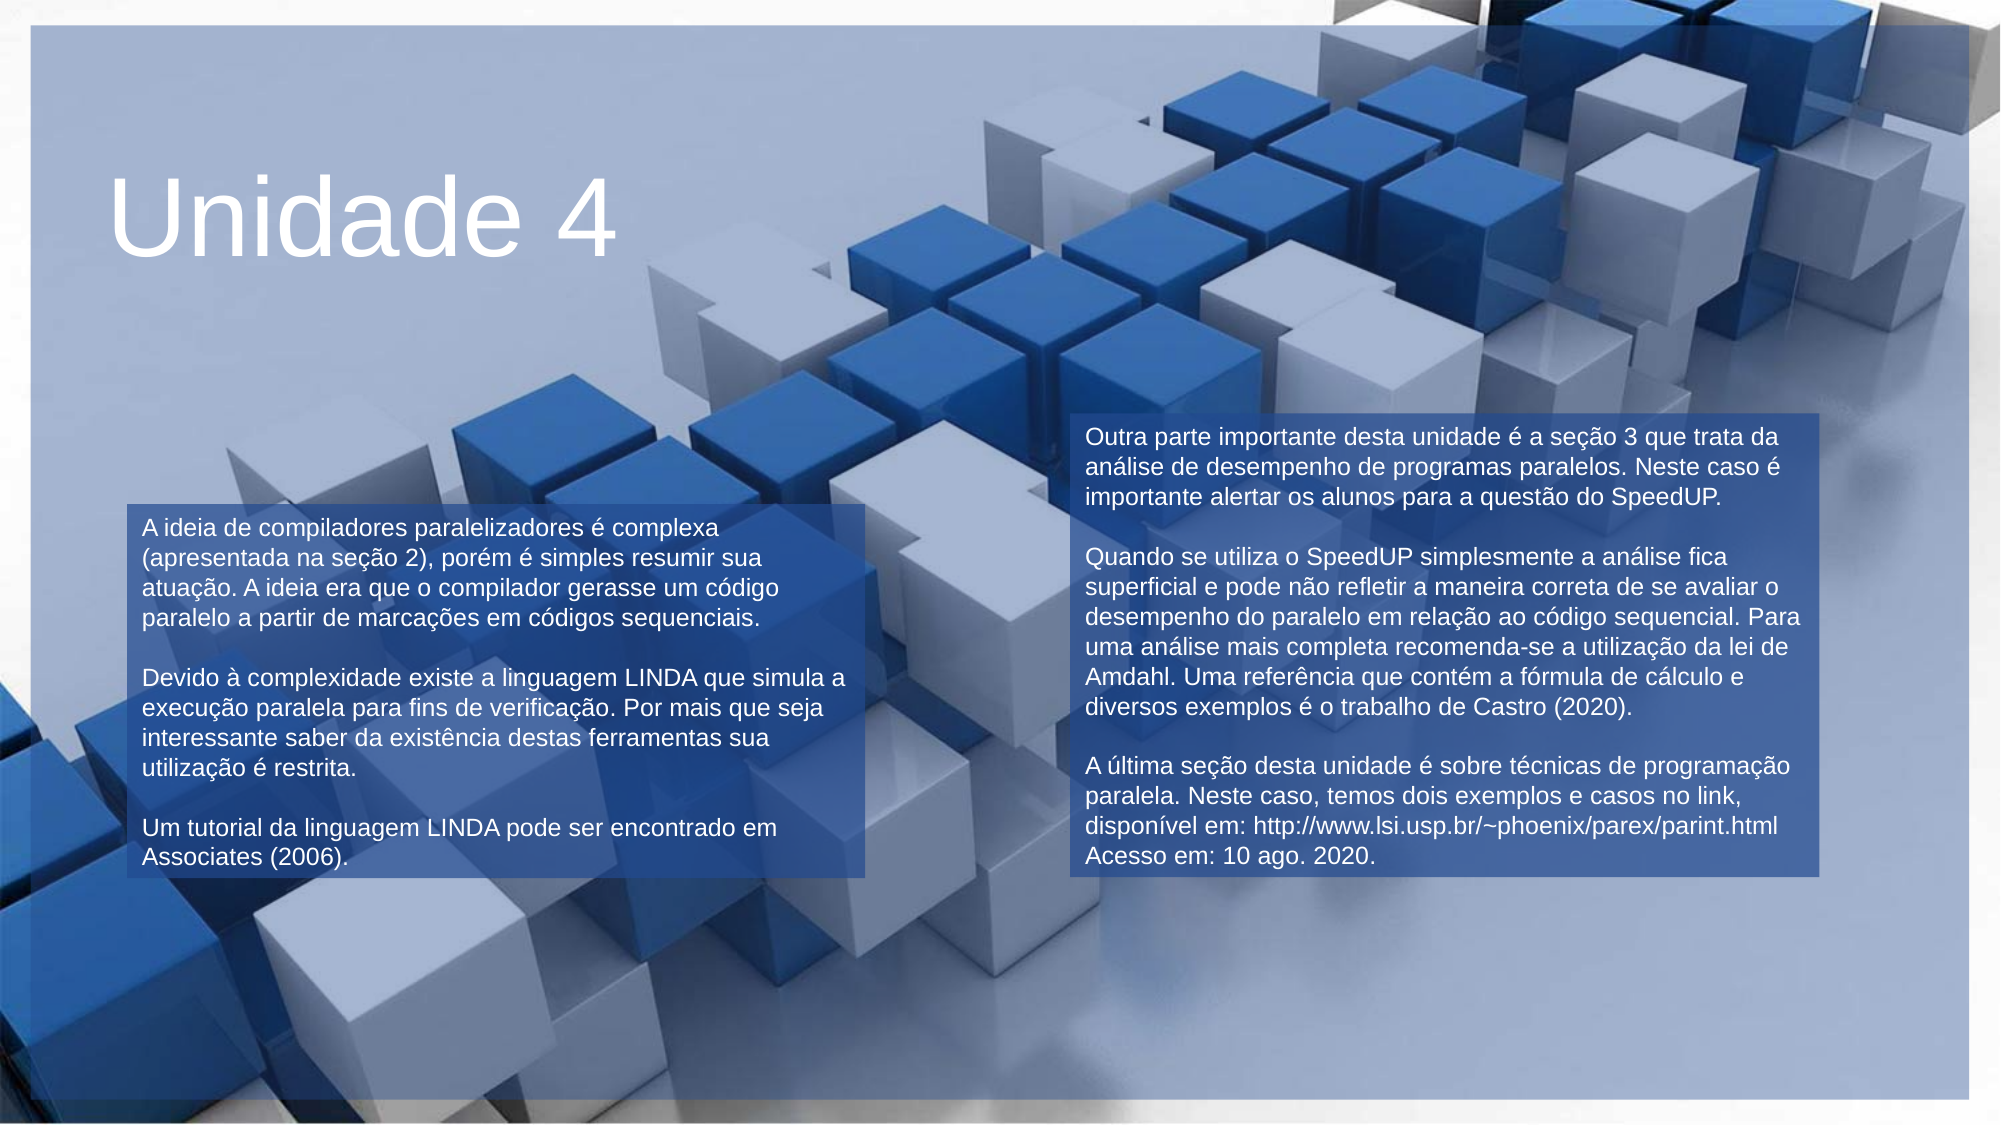

Unidade 4
Outra parte importante desta unidade é a seção 3 que trata da análise de desempenho de programas paralelos. Neste caso é importante alertar os alunos para a questão do SpeedUP.

Quando se utiliza o SpeedUP simplesmente a análise fica superficial e pode não refletir a maneira correta de se avaliar o desempenho do paralelo em relação ao código sequencial. Para uma análise mais completa recomenda-se a utilização da lei de Amdahl. Uma referência que contém a fórmula de cálculo e diversos exemplos é o trabalho de Castro (2020).

A última seção desta unidade é sobre técnicas de programação paralela. Neste caso, temos dois exemplos e casos no link, disponível em: http://www.lsi.usp.br/~phoenix/parex/parint.html Acesso em: 10 ago. 2020.
A ideia de compiladores paralelizadores é complexa (apresentada na seção 2), porém é simples resumir sua atuação. A ideia era que o compilador gerasse um código paralelo a partir de marcações em códigos sequenciais.

Devido à complexidade existe a linguagem LINDA que simula a execução paralela para fins de verificação. Por mais que seja interessante saber da existência destas ferramentas sua utilização é restrita.

Um tutorial da linguagem LINDA pode ser encontrado em Associates (2006).